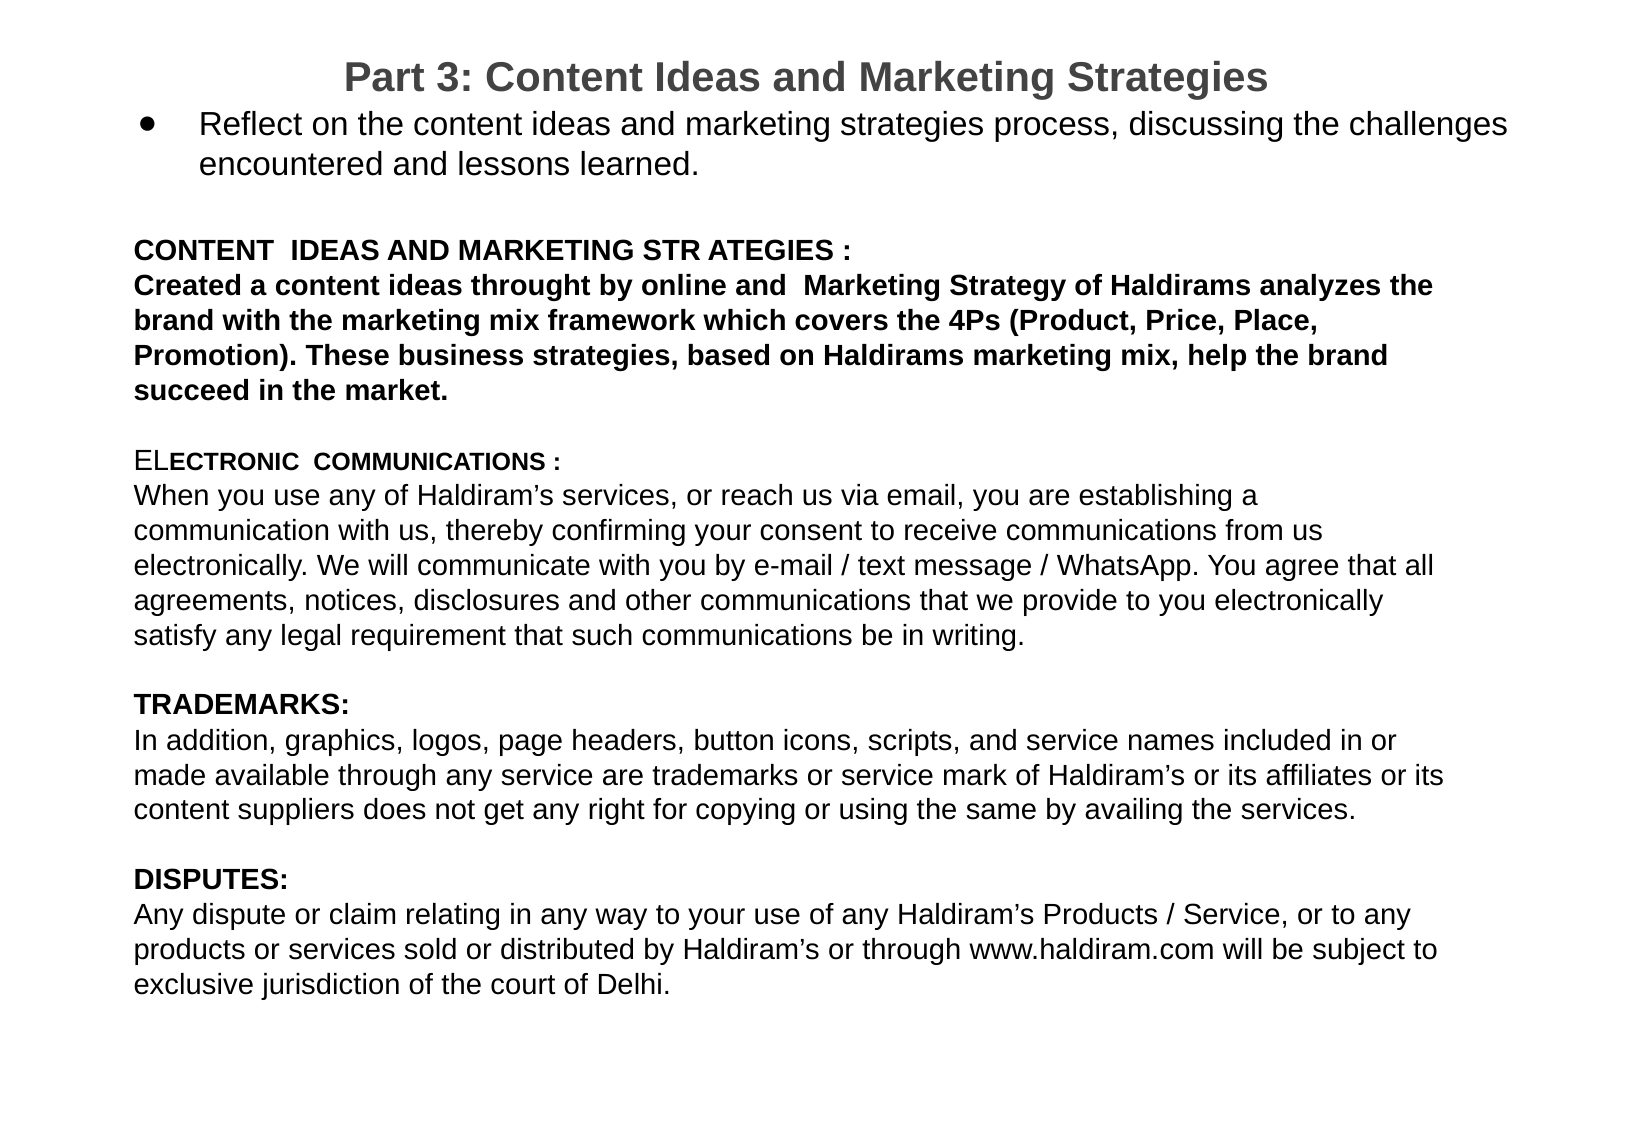

Part 3: Content Ideas and Marketing Strategies

Reflect on the content ideas and marketing strategies process, discussing the challenges encountered and lessons learned.
CONTENT  IDEAS AND MARKETING STR ATEGIES :
Created a content ideas throught by online and  Marketing Strategy of Haldirams analyzes the brand with the marketing mix framework which covers the 4Ps (Product, Price, Place, Promotion). These business strategies, based on Haldirams marketing mix, help the brand succeed in the market.

ELECTRONIC  COMMUNICATIONS :
When you use any of Haldiram’s services, or reach us via email, you are establishing a communication with us, thereby confirming your consent to receive communications from us electronically. We will communicate with you by e-mail / text message / WhatsApp. You agree that all agreements, notices, disclosures and other communications that we provide to you electronically satisfy any legal requirement that such communications be in writing.

TRADEMARKS:
In addition, graphics, logos, page headers, button icons, scripts, and service names included in or made available through any service are trademarks or service mark of Haldiram’s or its affiliates or its content suppliers does not get any right for copying or using the same by availing the services.

DISPUTES:
Any dispute or claim relating in any way to your use of any Haldiram’s Products / Service, or to any products or services sold or distributed by Haldiram’s or through www.haldiram.com will be subject to exclusive jurisdiction of the court of Delhi.